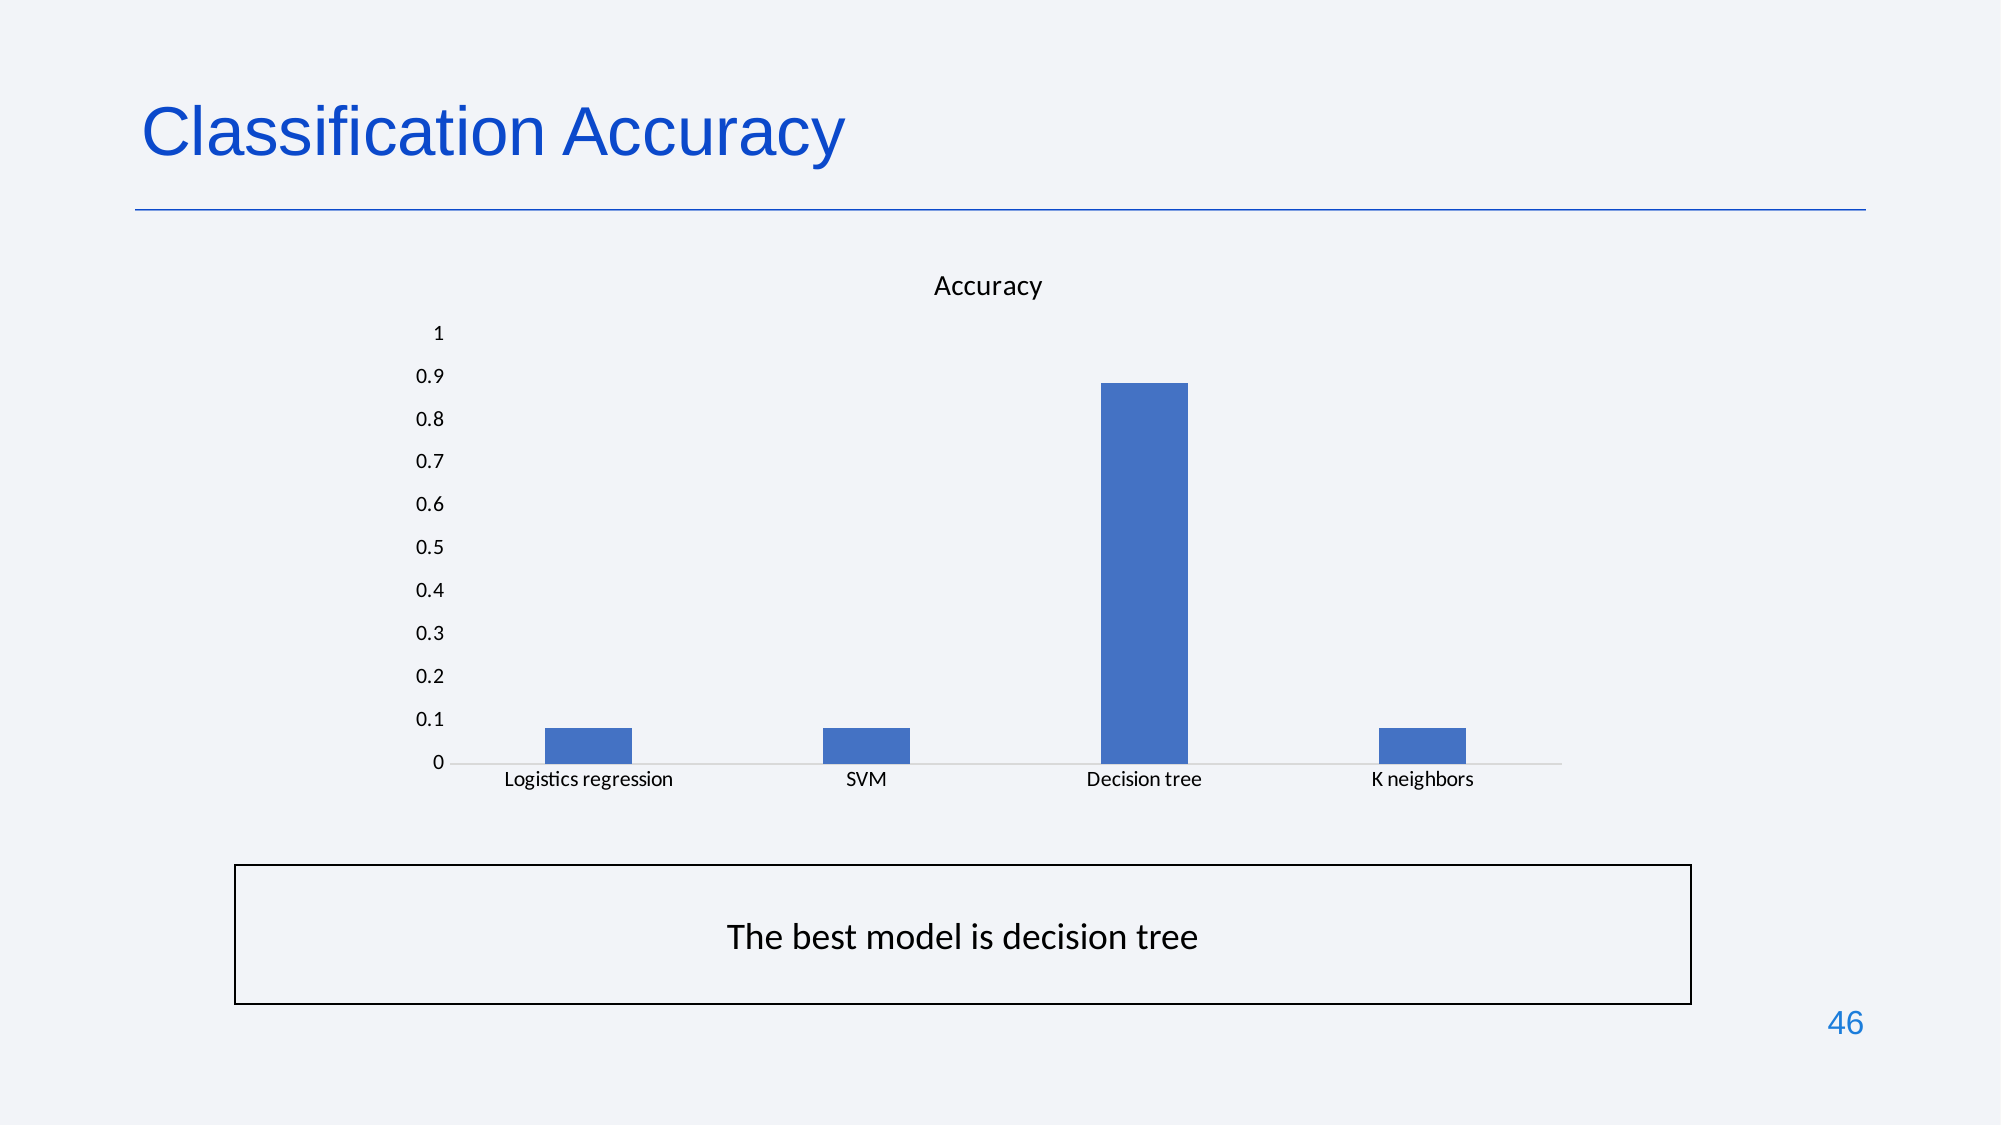

Classification Accuracy

### Chart:

| Category | Accuracy |
|---|---|
| Logistics regression | 0.084 |
| SVM | 0.084 |
| Decision tree | 0.888 |
| K neighbors | 0.084 |
The best model is decision tree
46